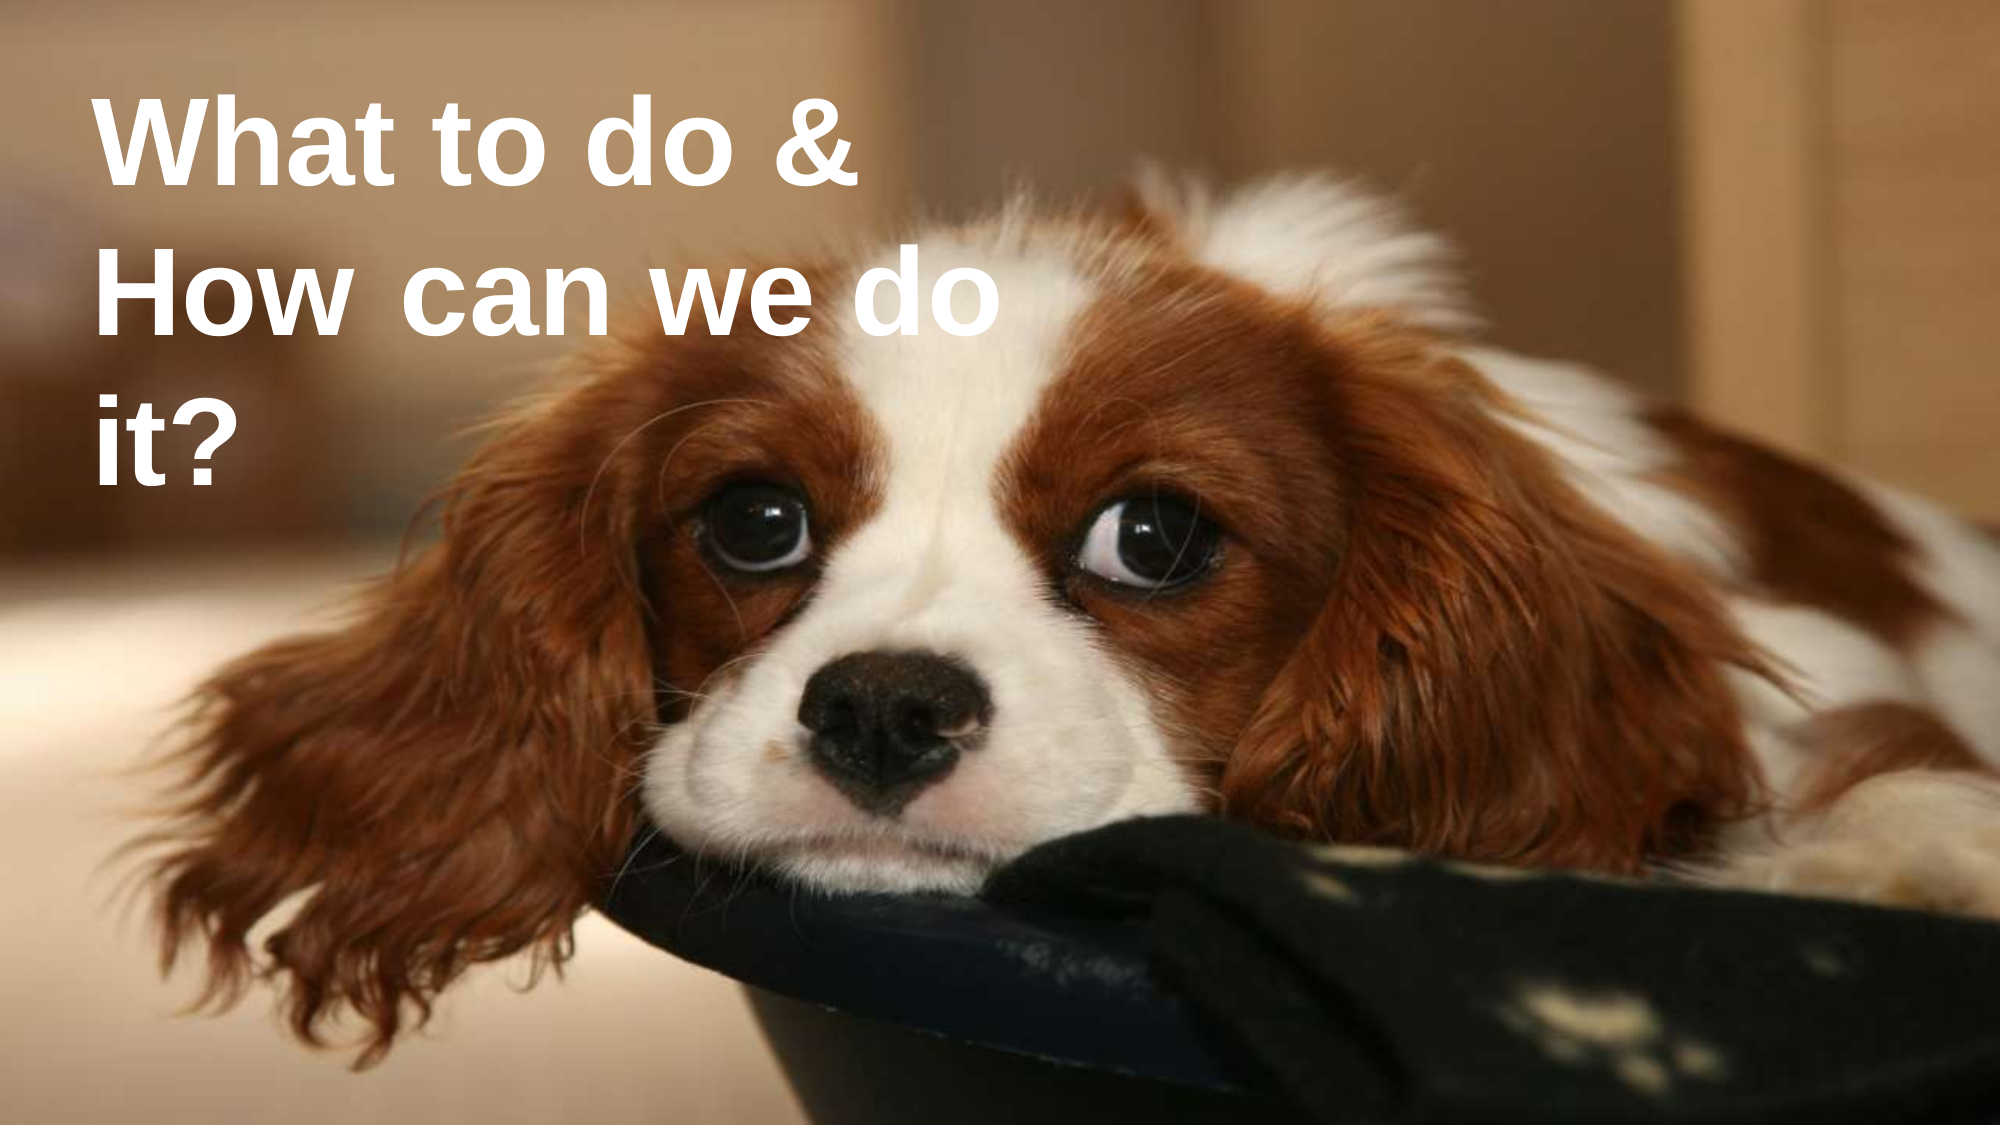

# What to do &  How	can we do it?